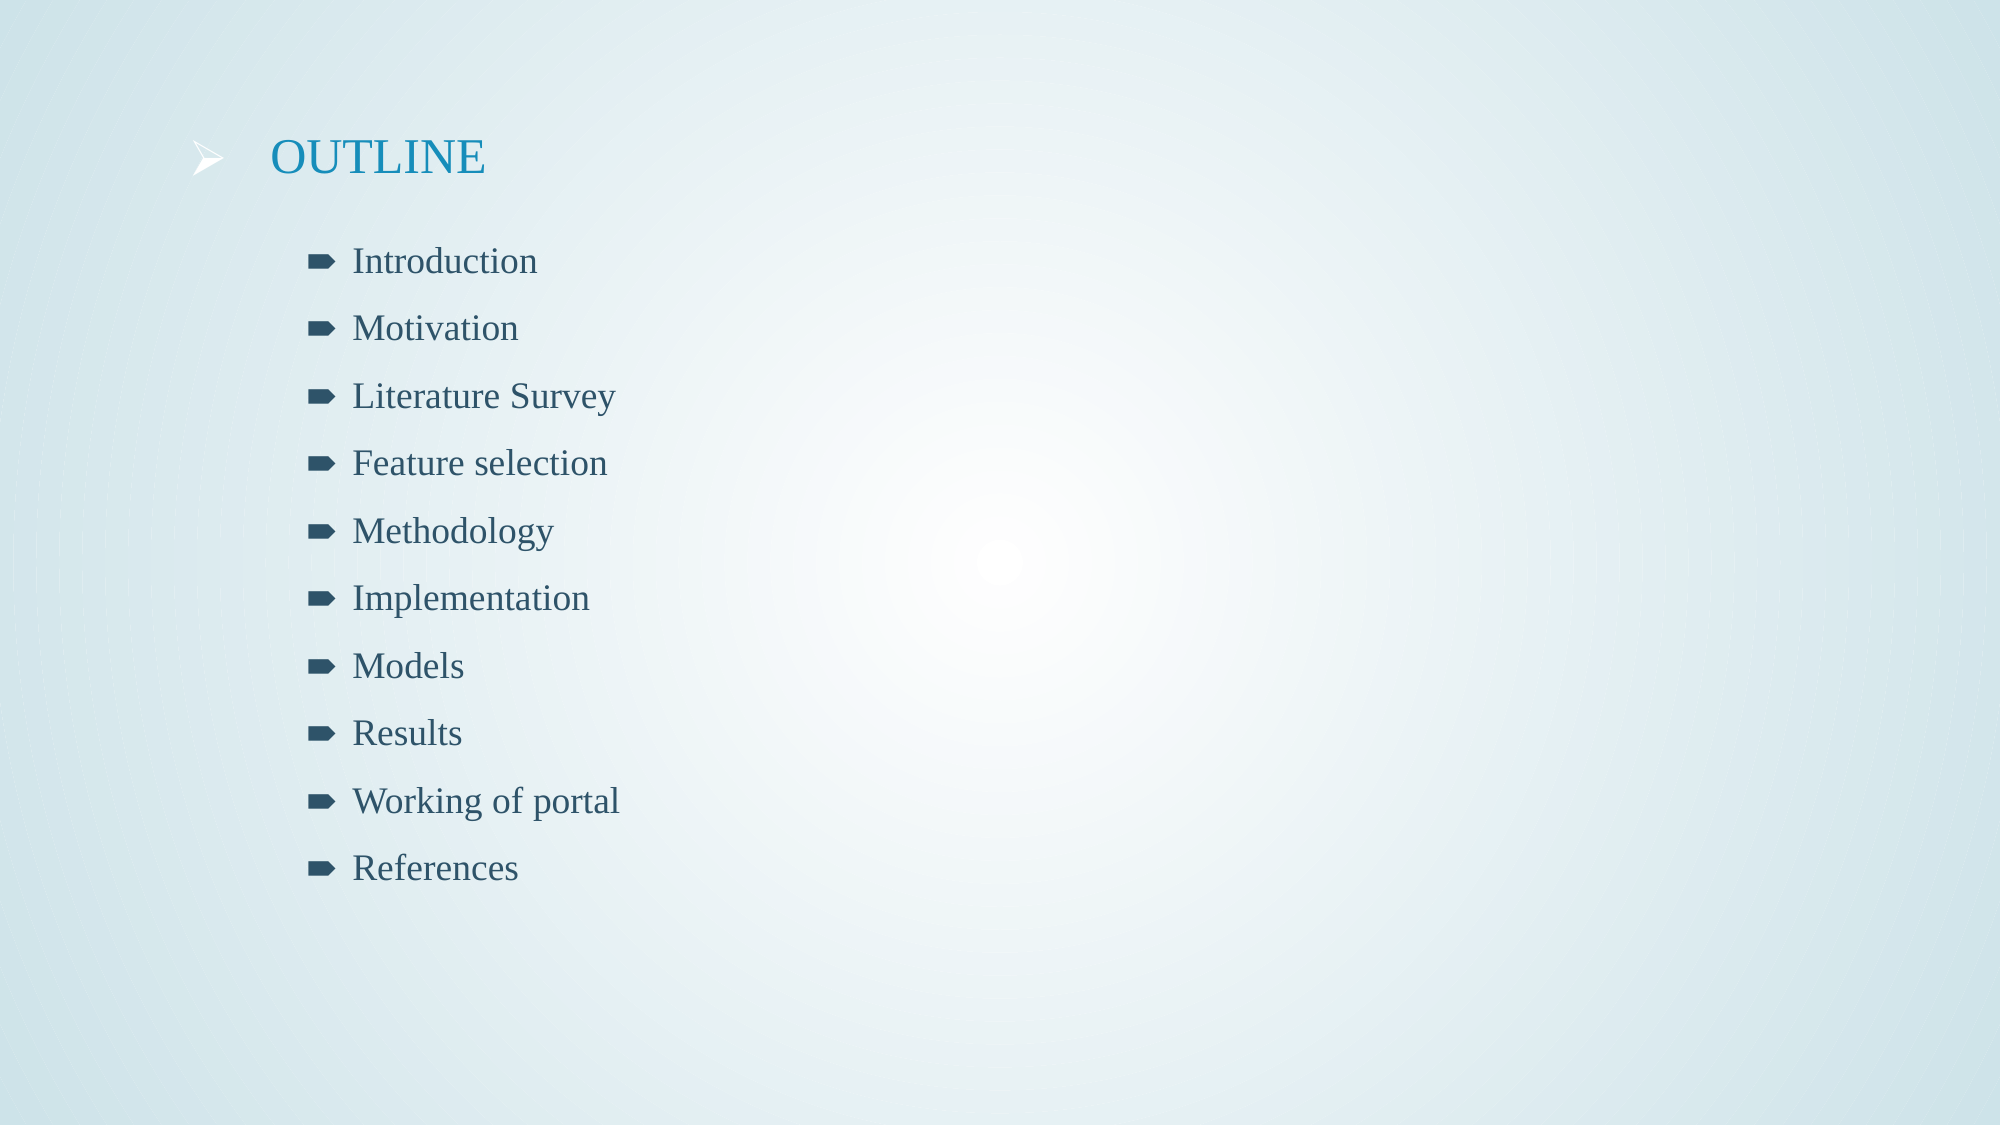

# OUTLINE
Introduction
Motivation
Literature Survey
Feature selection
Methodology
Implementation
Models
Results
Working of portal
References